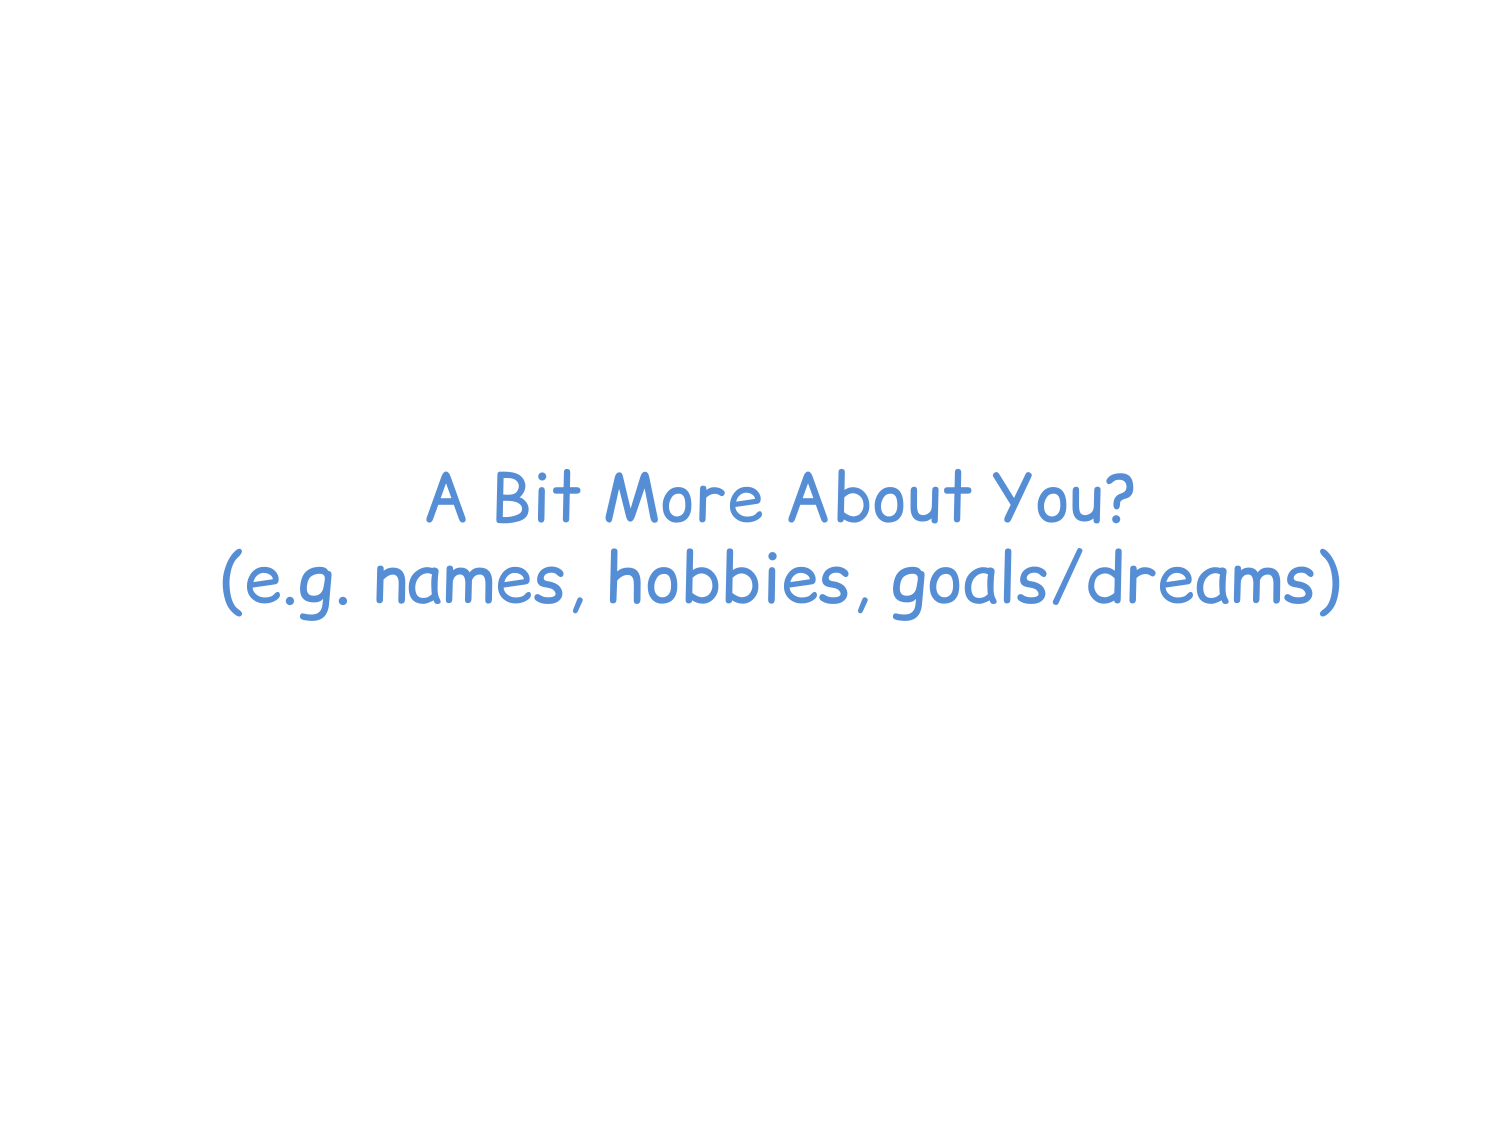

# A Bit More About You? (e.g. names, hobbies, goals/dreams)